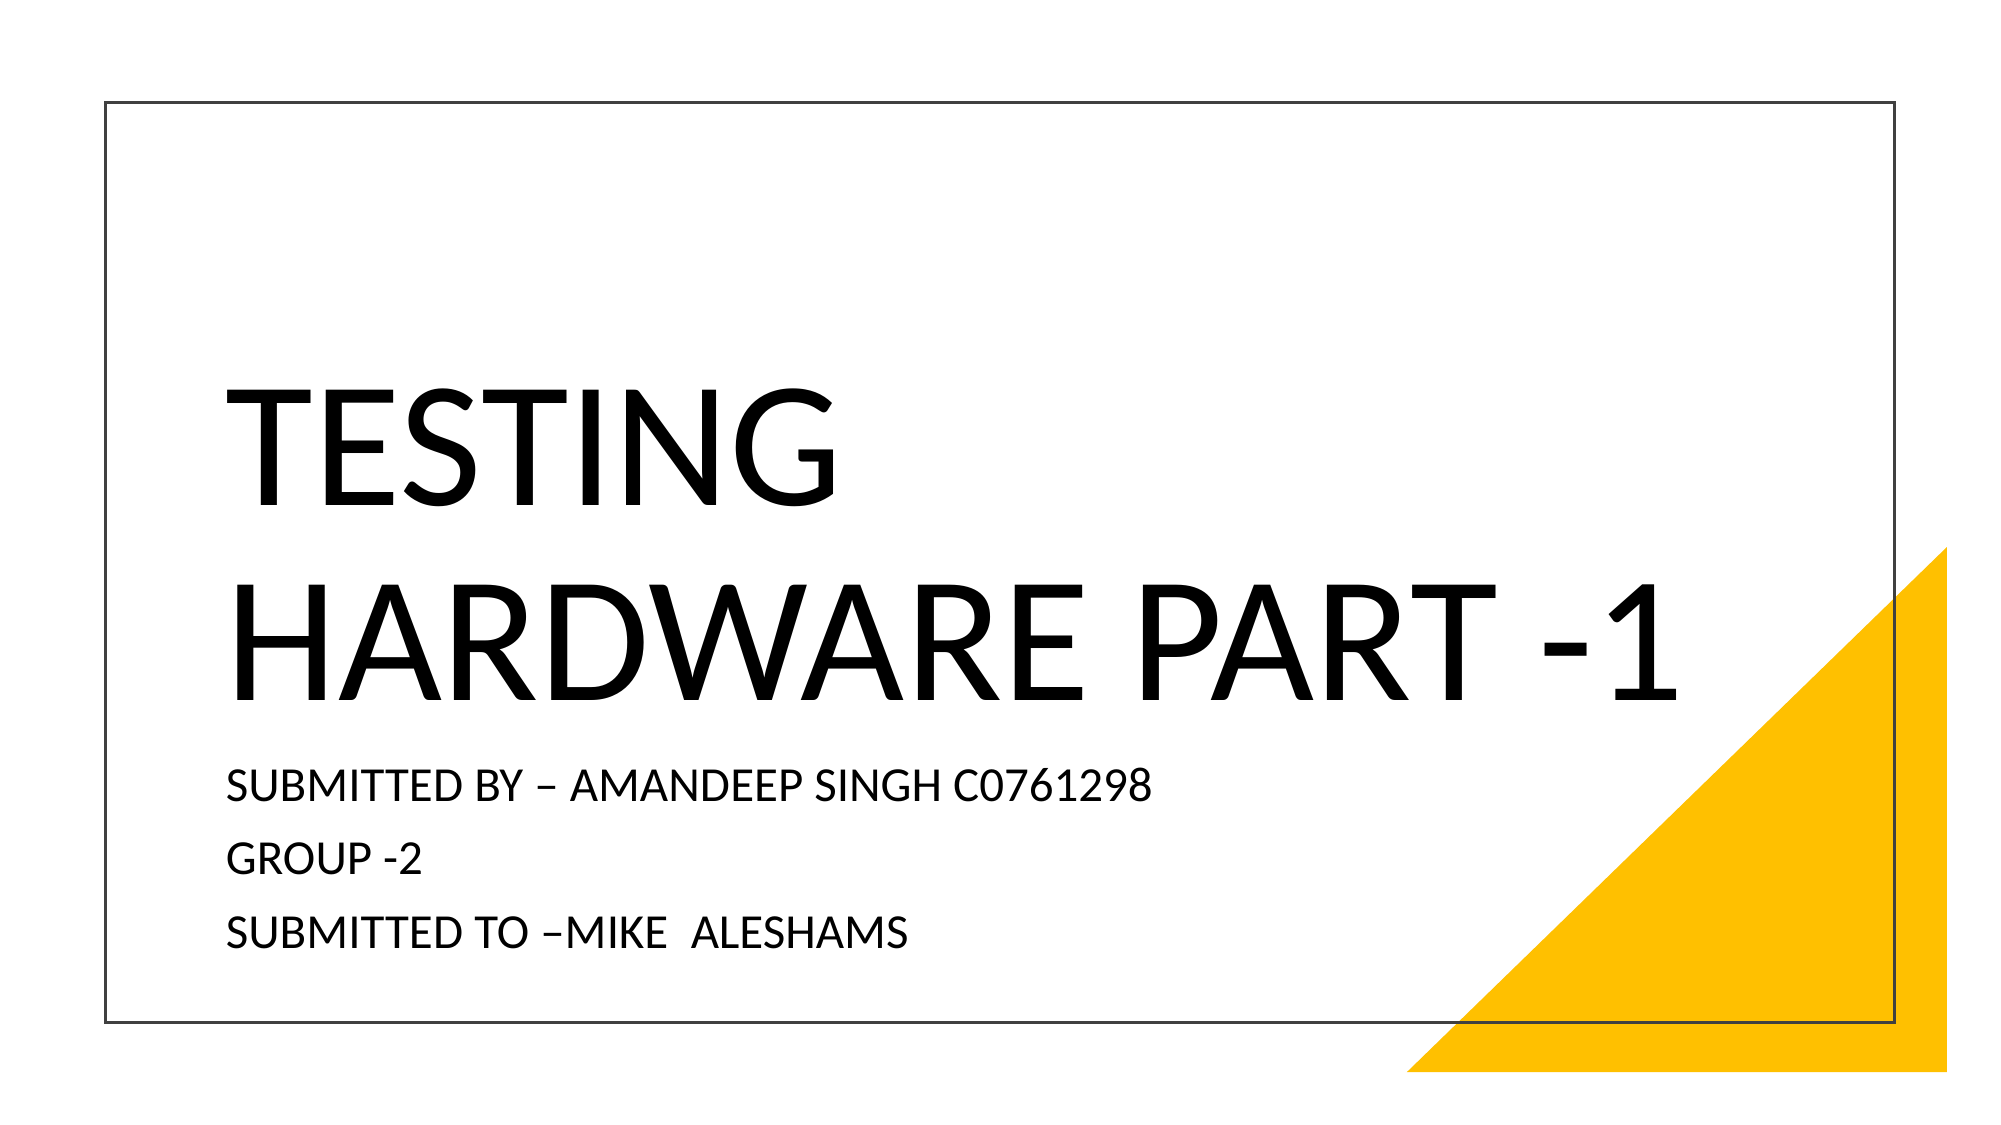

# TESTING HARDWARE PART -1

SUBMITTED BY – AMANDEEP SINGH C0761298
GROUP -2
SUBMITTED TO –MIKE  ALESHAMS